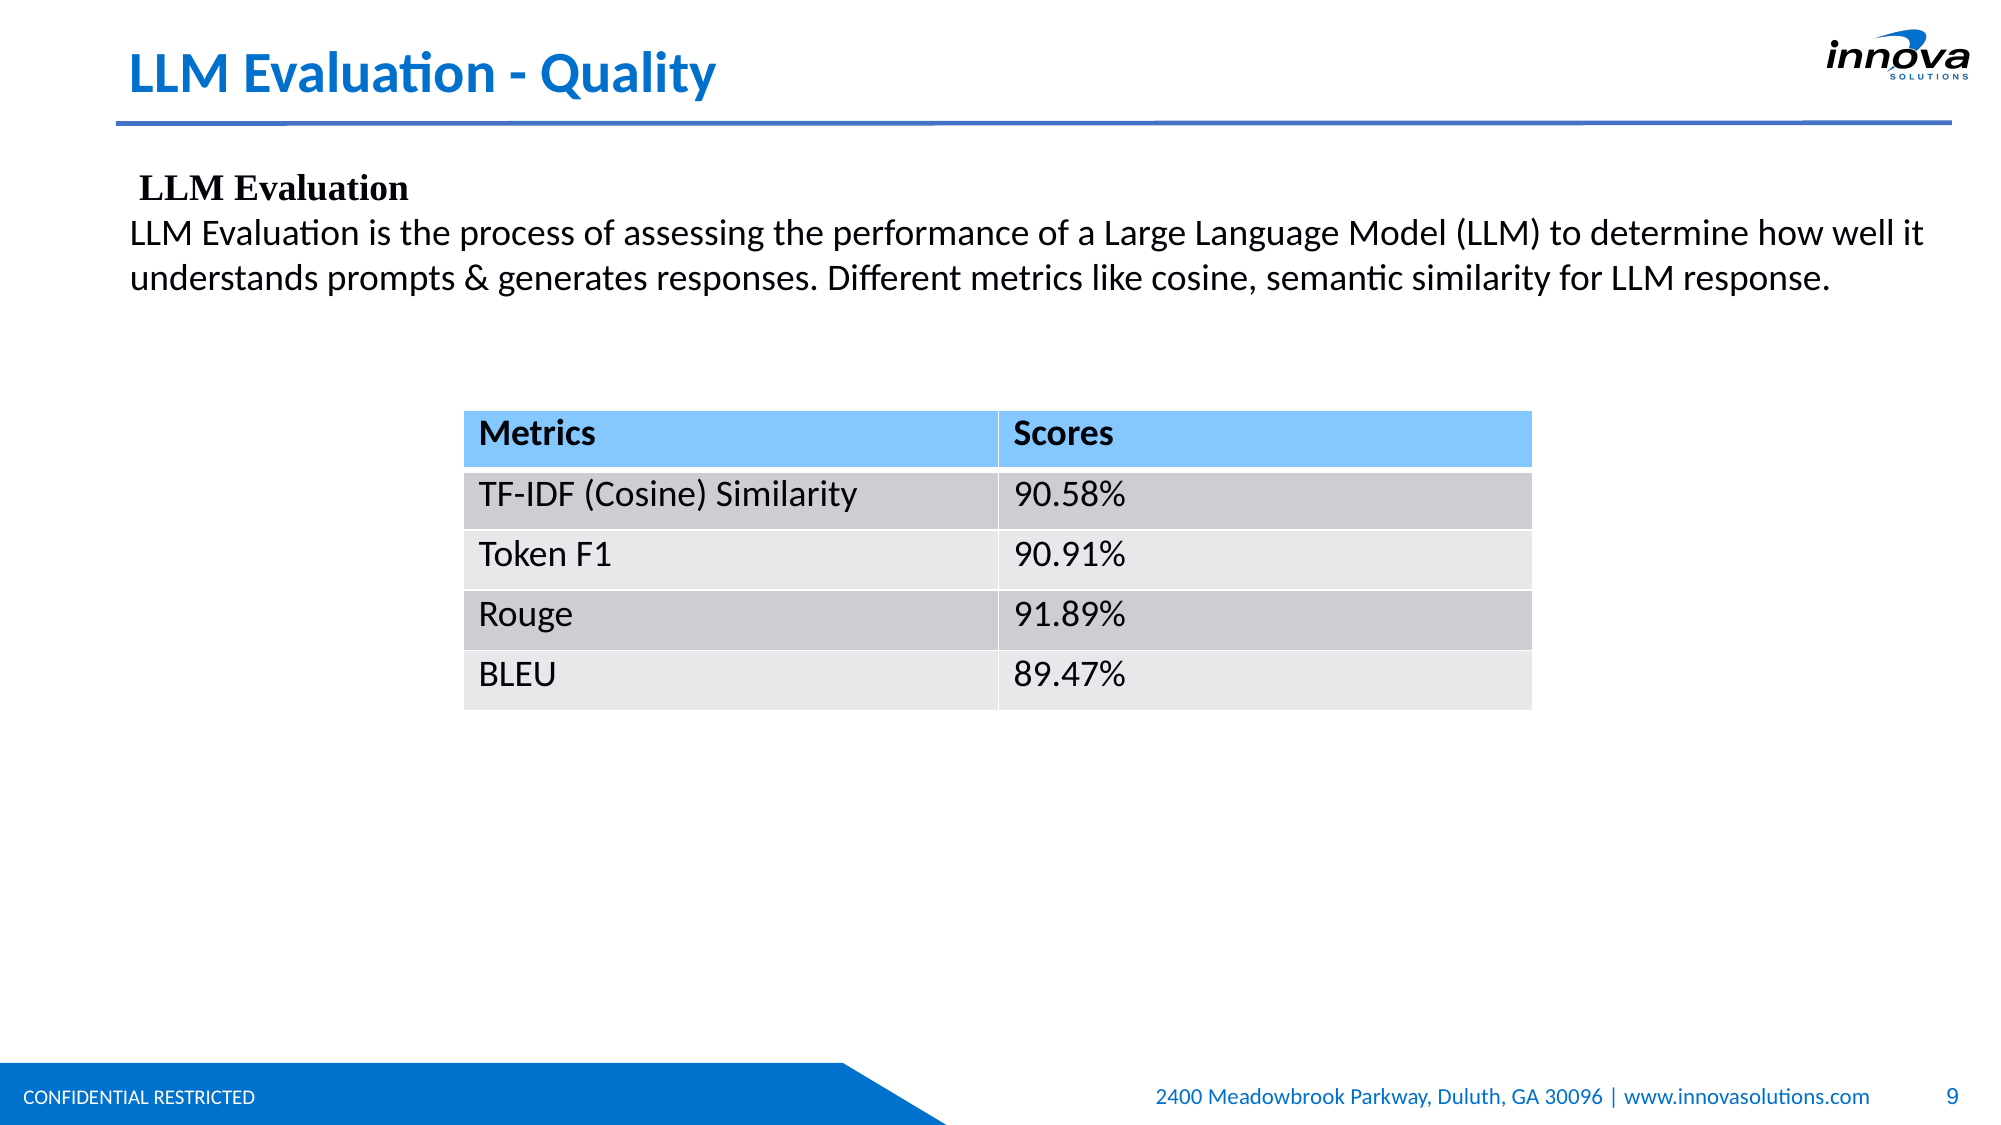

LLM Evaluation - Quality
 LLM Evaluation
LLM Evaluation is the process of assessing the performance of a Large Language Model (LLM) to determine how well it understands prompts & generates responses. Different metrics like cosine, semantic similarity for LLM response.
| Metrics | Scores |
| --- | --- |
| TF-IDF (Cosine) Similarity | 90.58% |
| Token F1 | 90.91% |
| Rouge | 91.89% |
| BLEU | 89.47% |